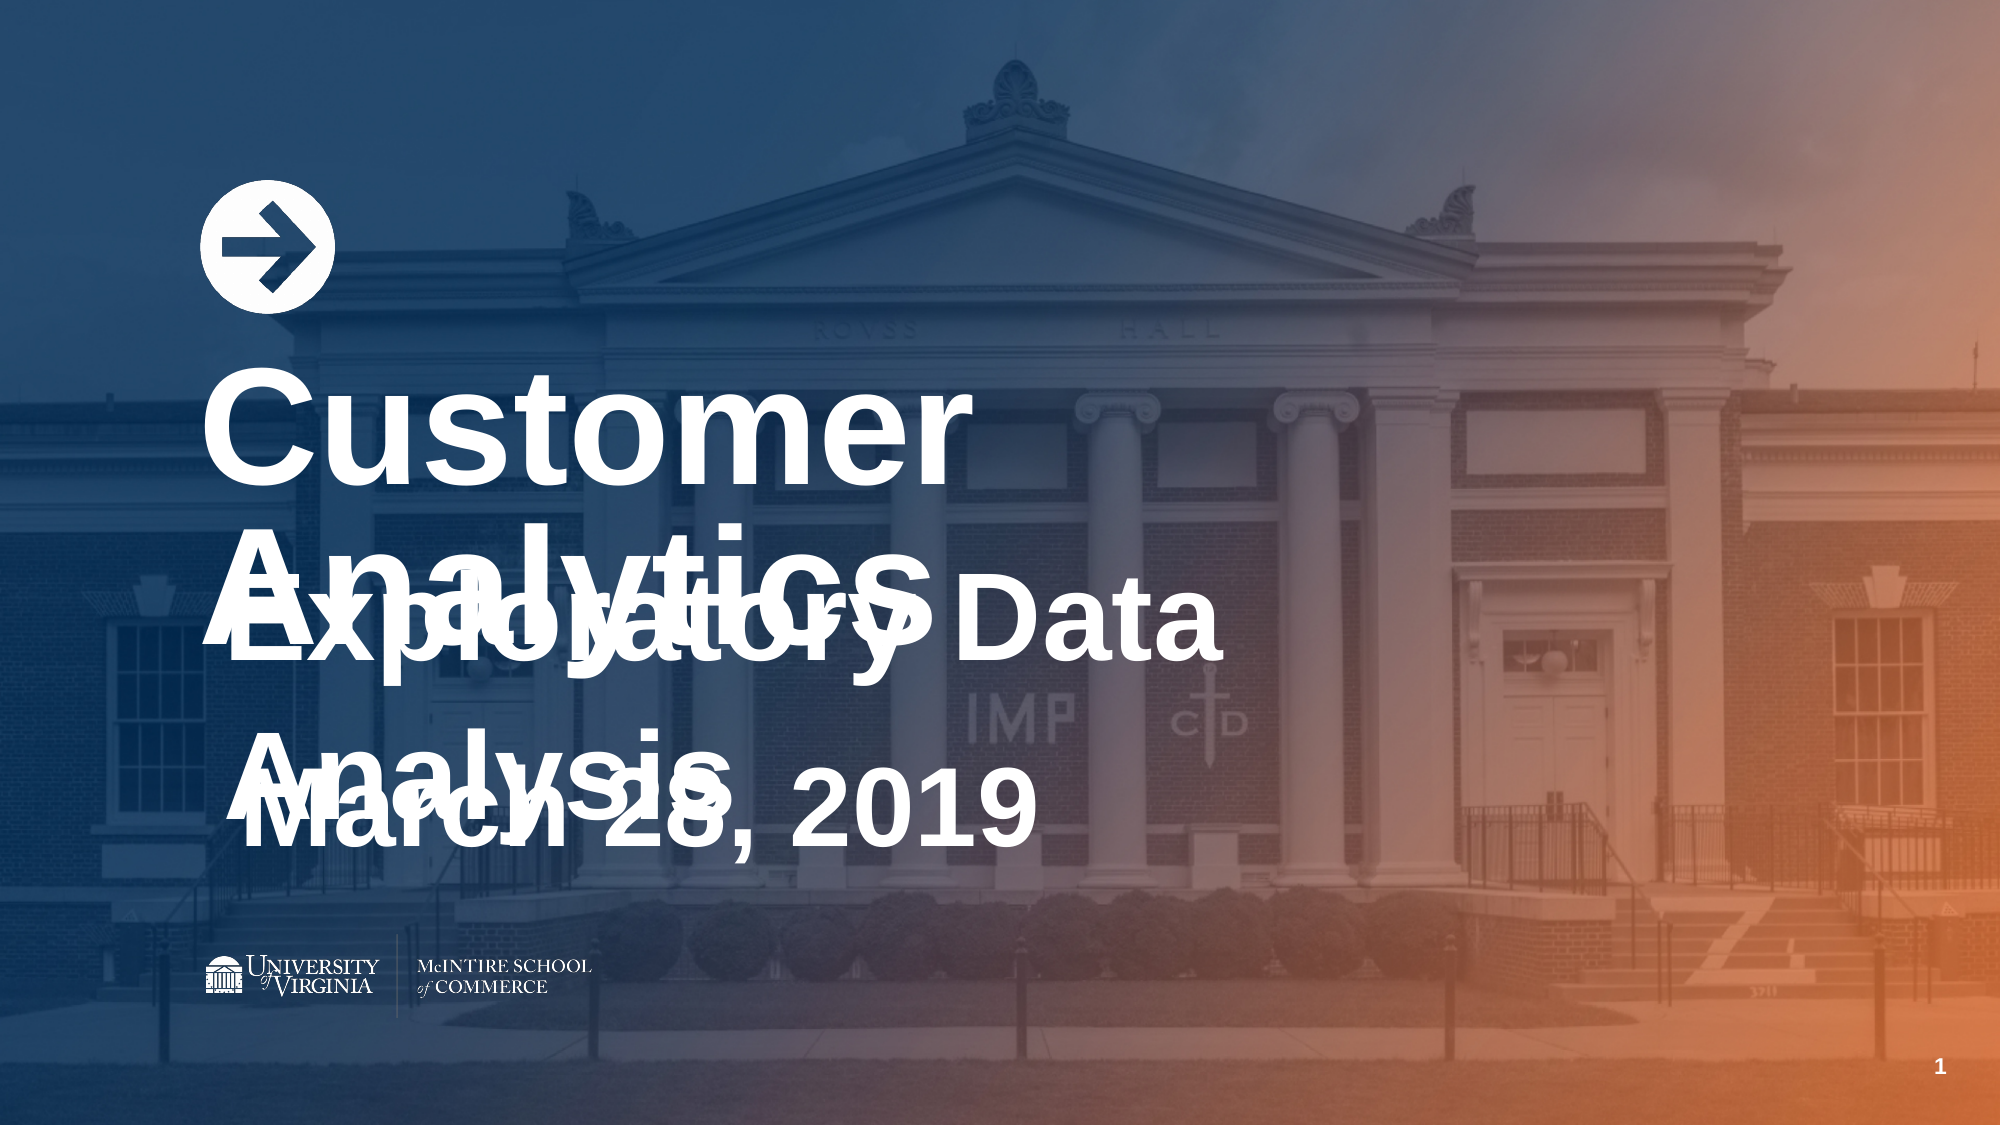

# Customer Analytics
Exploratory Data Analysis
March 28, 2019
1